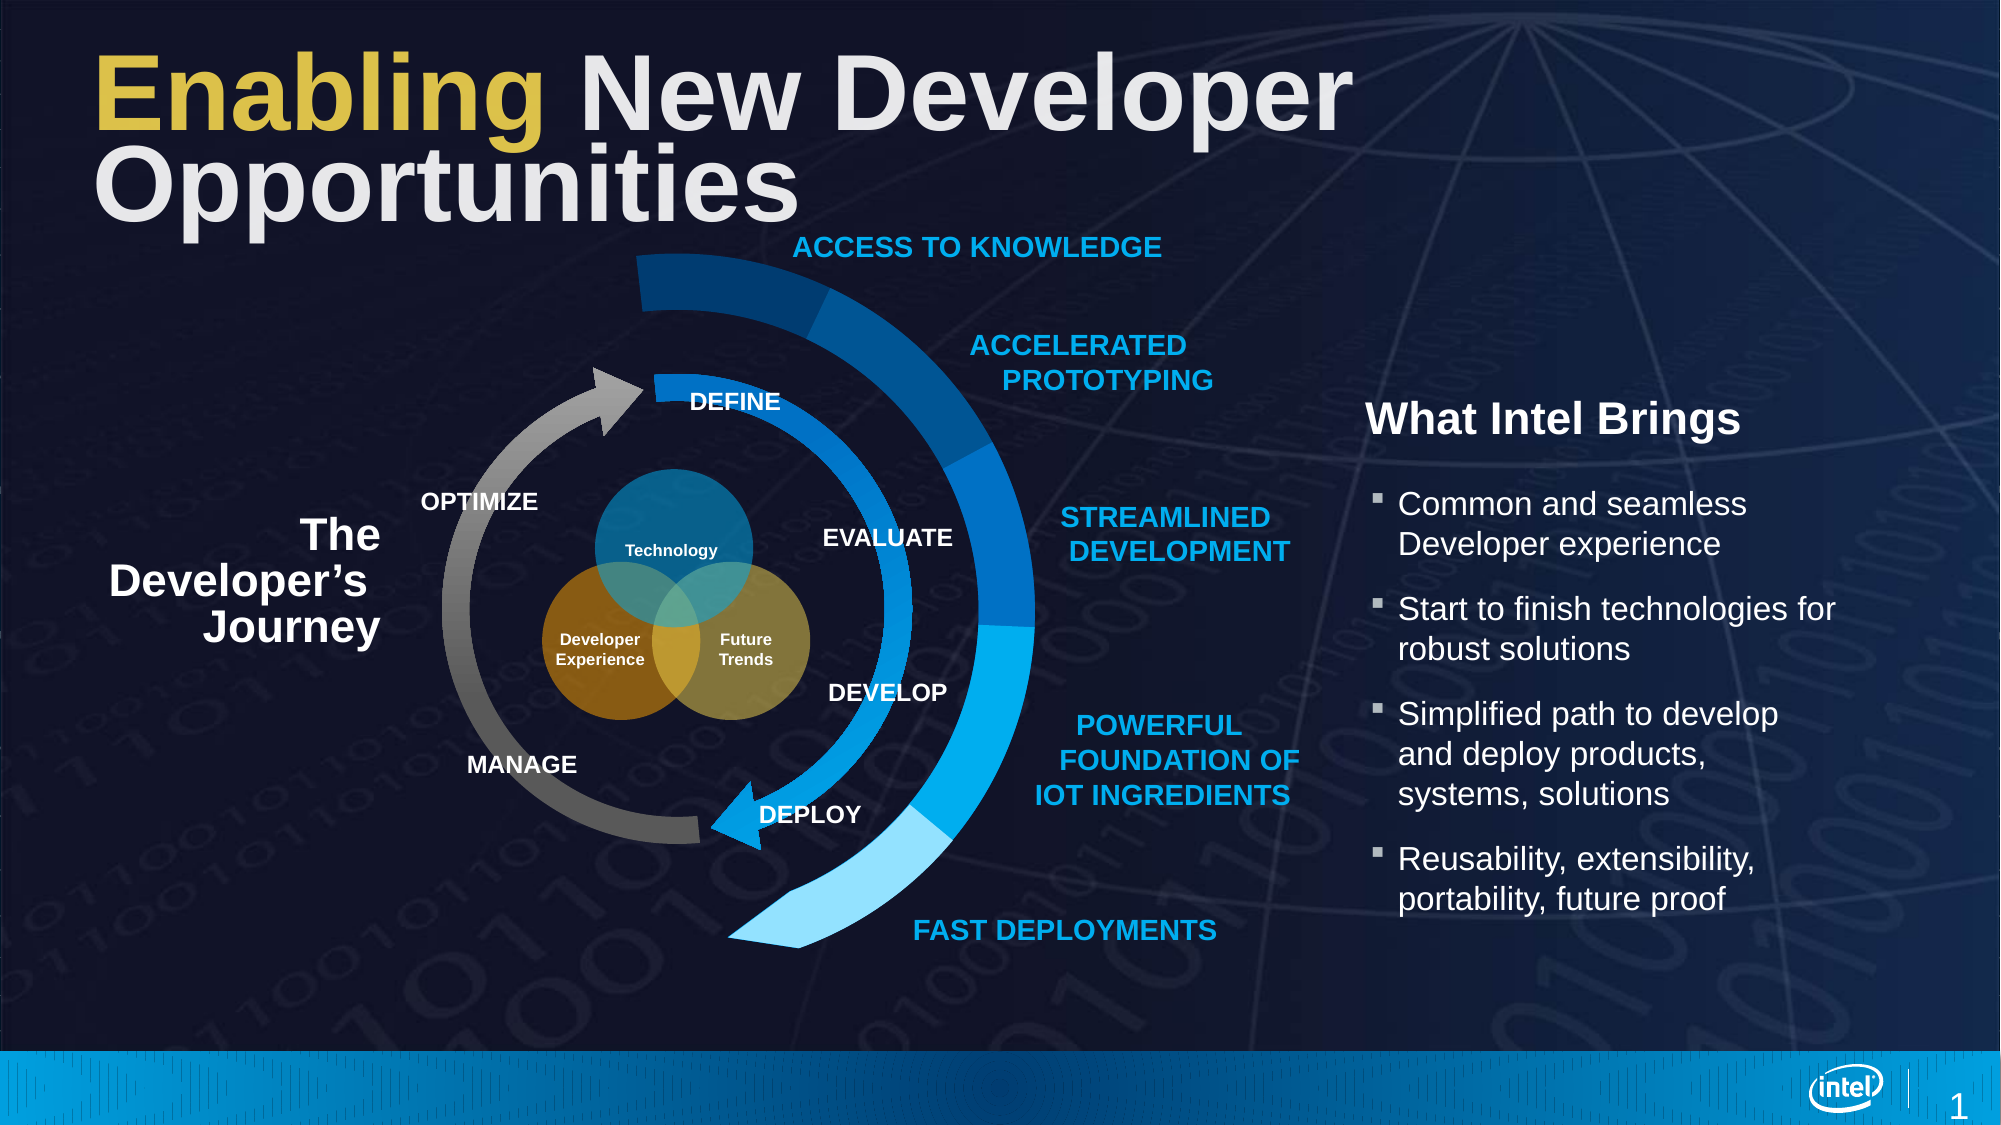

# Enabling New Developer Opportunities
ACCESS TO KNOWLEDGE

ACCELERATED
    PROTOTYPING

DEFINE
OPTIMIZE

Technology
STREAMLINED
 DEVELOPMENT
EVALUATE
The Developer’s
Journey

Developer
Experience

Future Trends
DEVELOP
     POWERFUL
   FOUNDATION OF
IOT INGREDIENTS
MANAGE
DEPLOY
FAST DEPLOYMENTS
What Intel Brings
Common and seamless Developer experience
Start to finish technologies for robust solutions
Simplified path to develop
and deploy products,
systems, solutions
Reusability, extensibility, portability, future proof

15